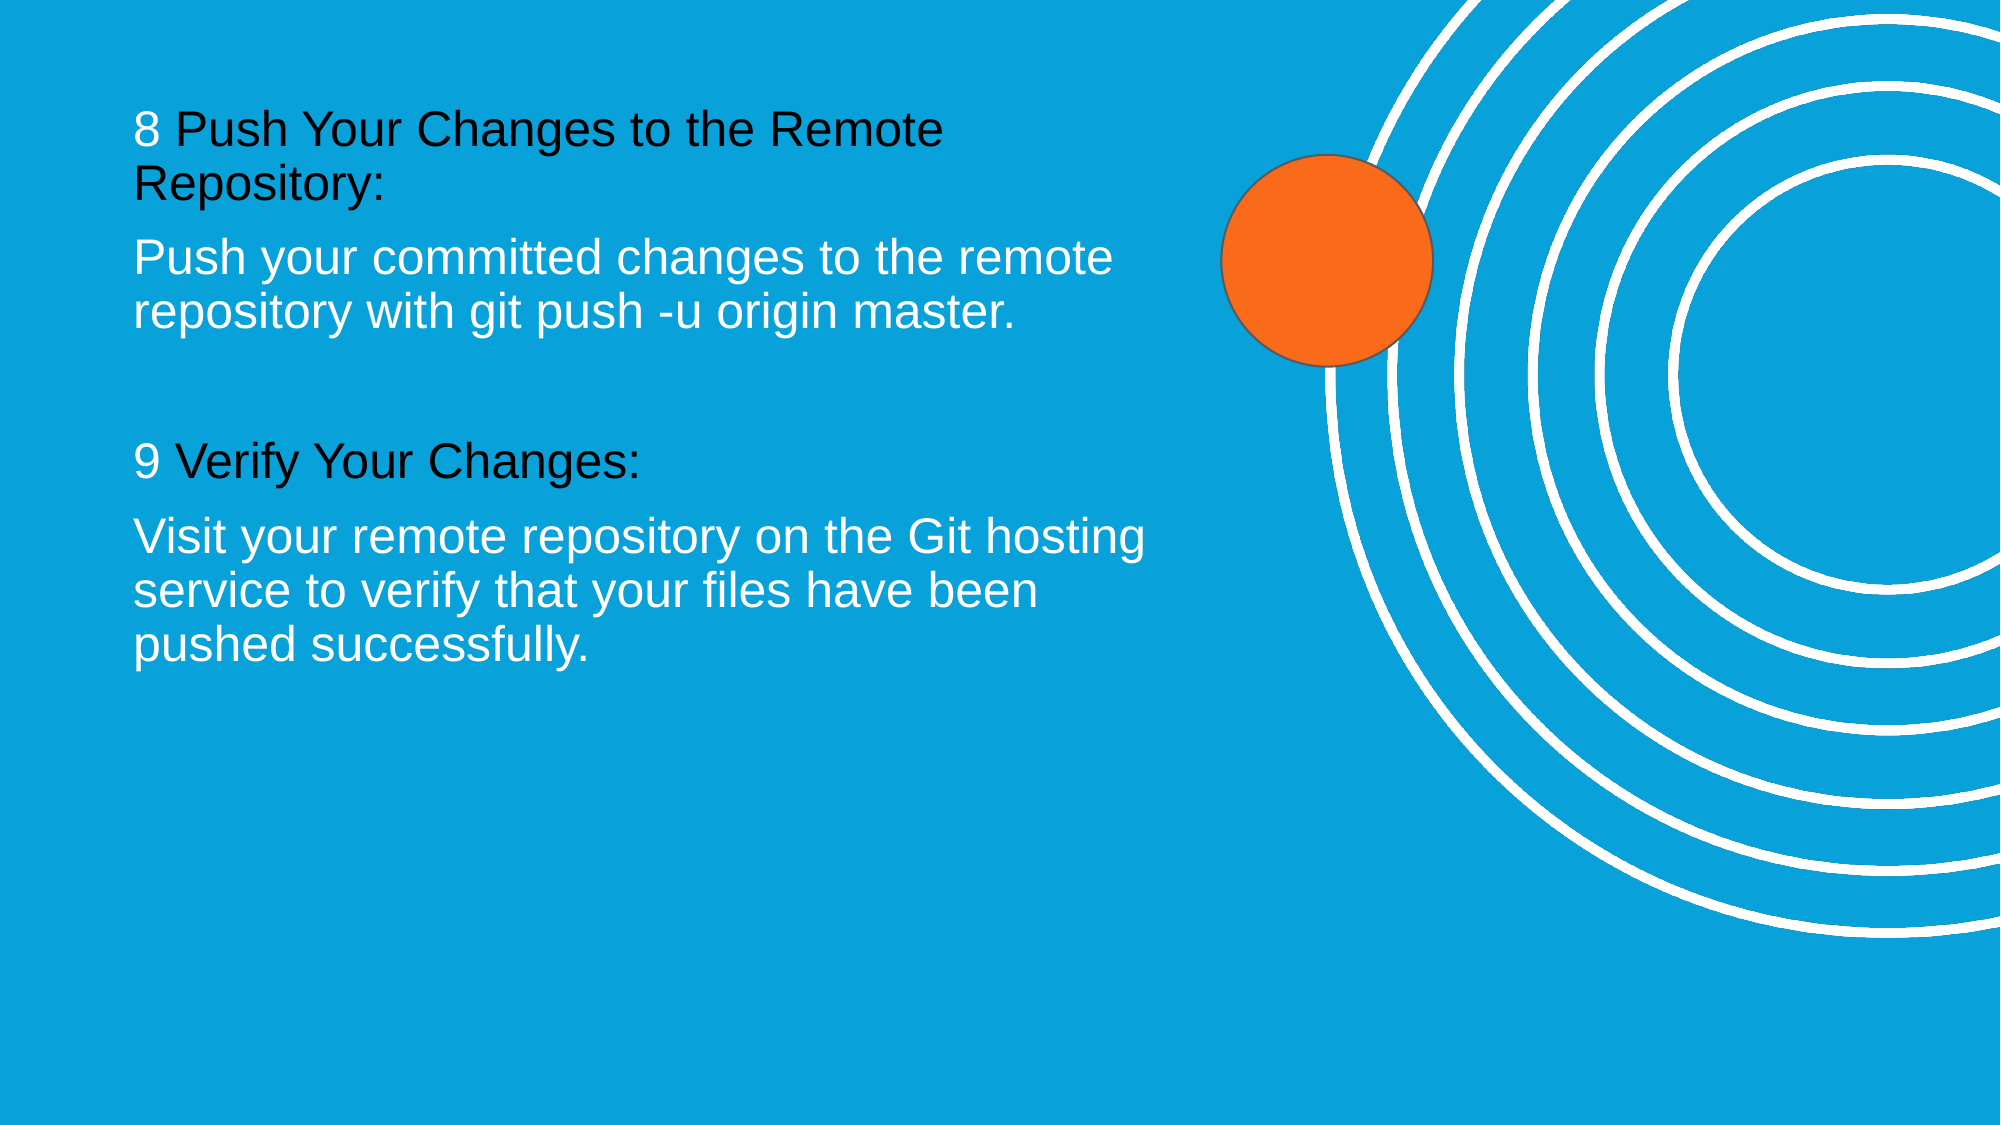

8 Push Your Changes to the Remote Repository:
Push your committed changes to the remote repository with git push -u origin master.

9 Verify Your Changes:
Visit your remote repository on the Git hosting service to verify that your files have been pushed successfully.